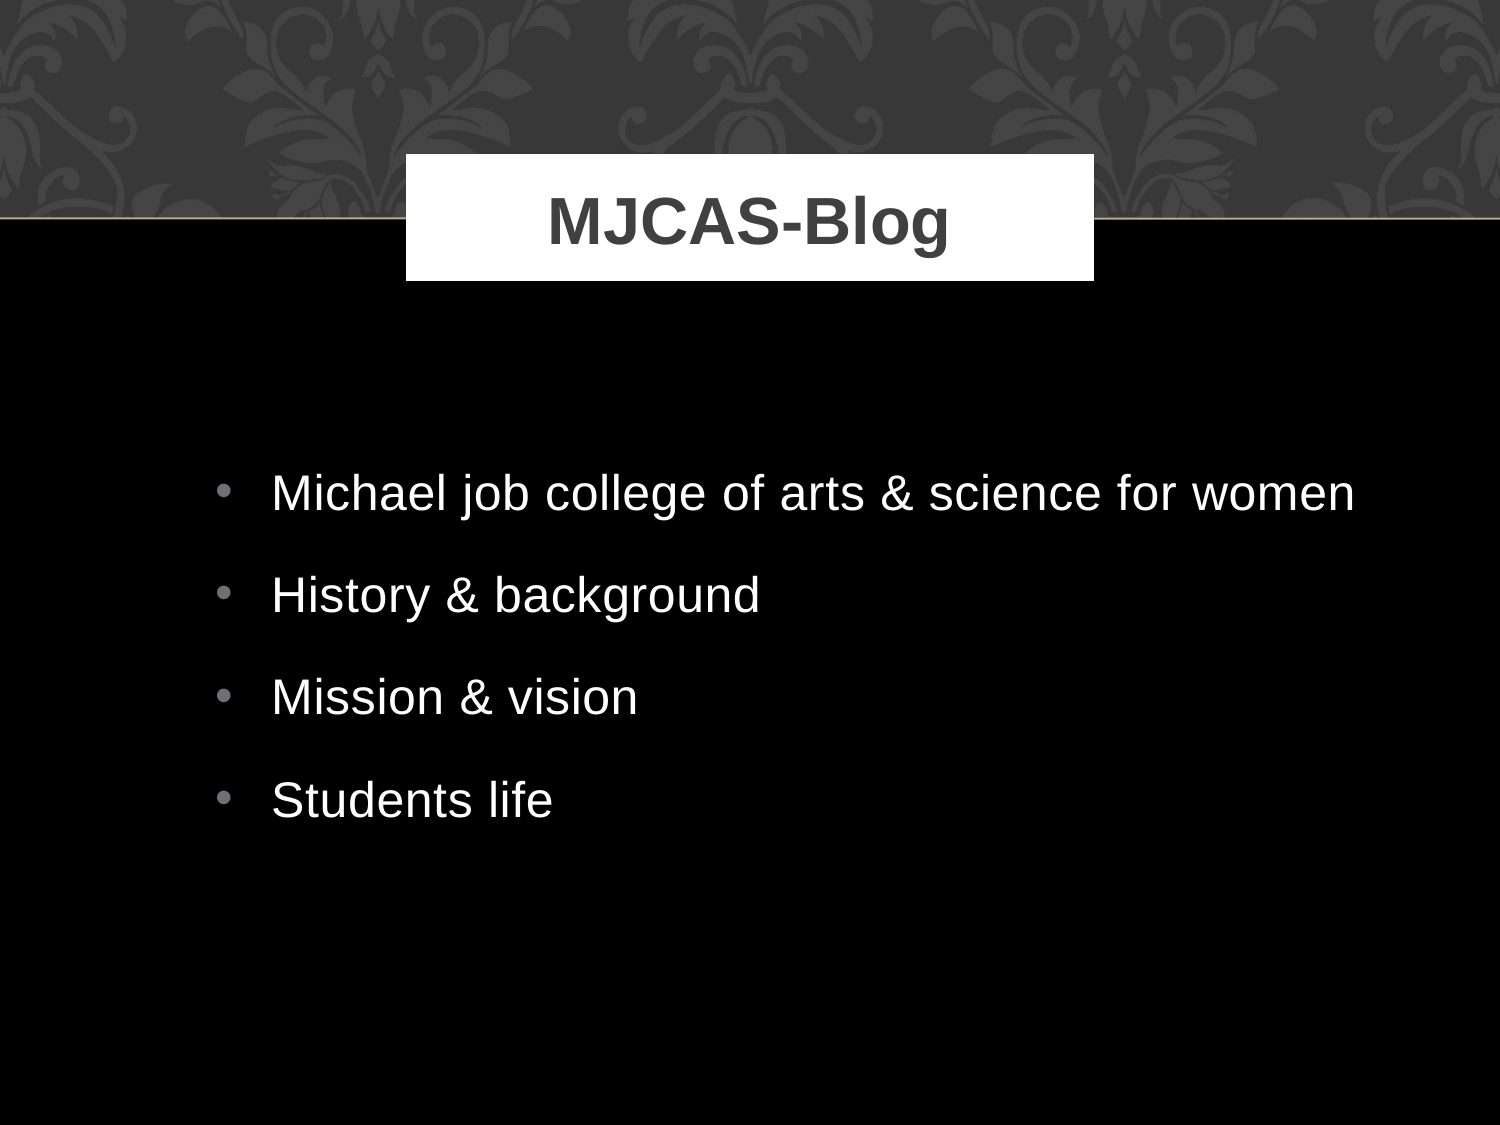

# MJCAS-Blog

Michael job college of arts & science for women
History & background
Mission & vision
Students life